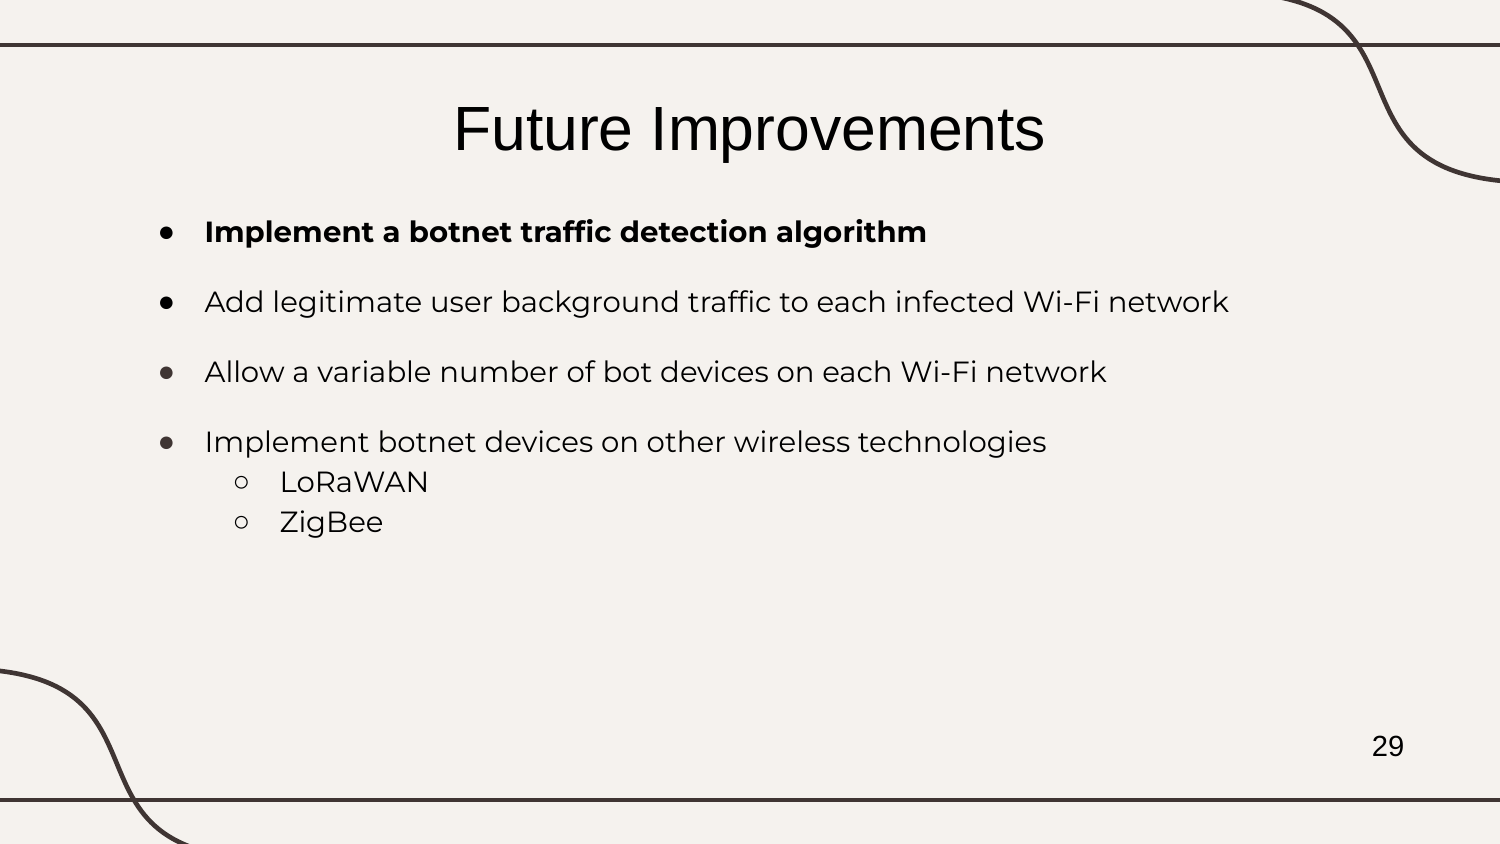

# Future Improvements
Implement a botnet traffic detection algorithm

Add legitimate user background traffic to each infected Wi-Fi network

Allow a variable number of bot devices on each Wi-Fi network

Implement botnet devices on other wireless technologies
LoRaWAN
ZigBee

29